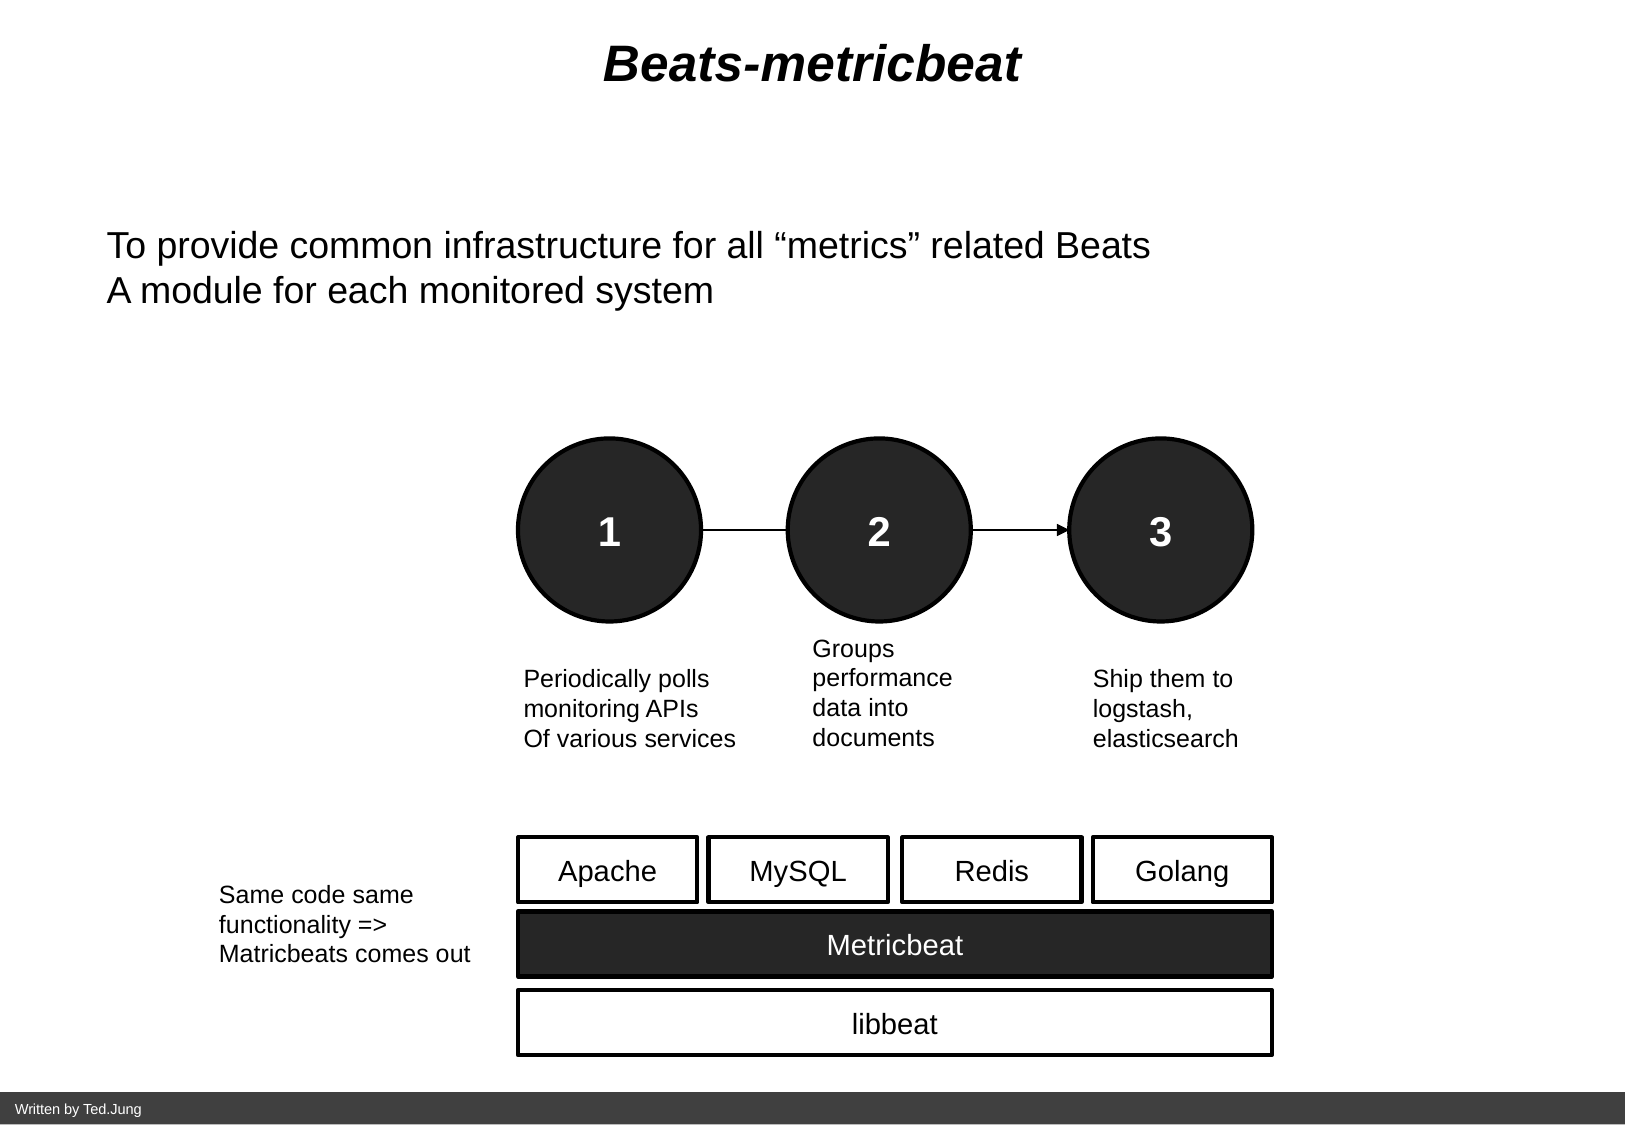

Beats-metricbeat
To provide common infrastructure for all “metrics” related Beats
A module for each monitored system
1
2
3
Groups performance data into documents
Periodically polls monitoring APIs
Of various services
Ship them to logstash, elasticsearch
Apache
MySQL
Redis
Golang
Metricbeat
libbeat
Same code same functionality => Matricbeats comes out